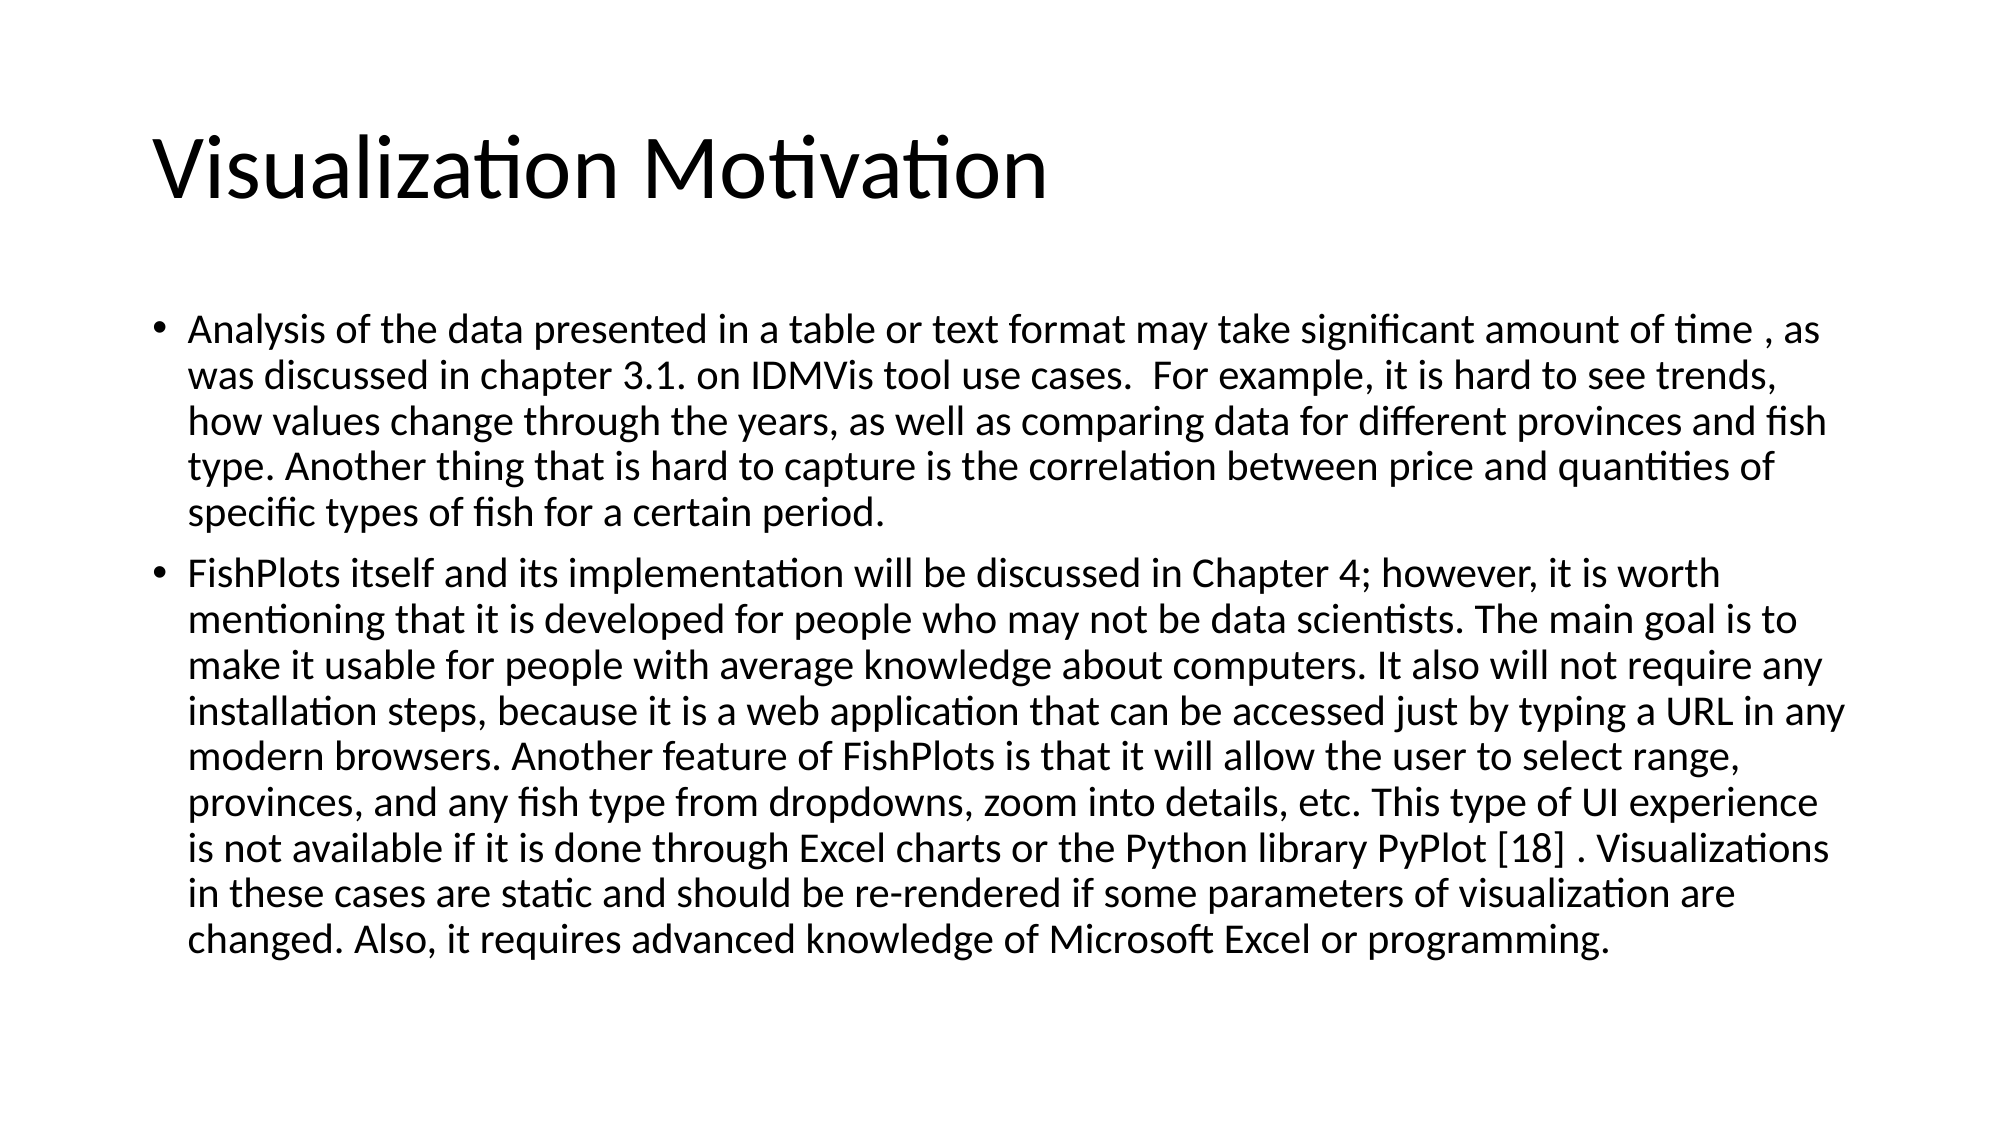

# Visualization Motivation
Analysis of the data presented in a table or text format may take significant amount of time , as was discussed in chapter 3.1. on IDMVis tool use cases.  For example, it is hard to see trends, how values change through the years, as well as comparing data for different provinces and fish type. Another thing that is hard to capture is the correlation between price and quantities of specific types of fish for a certain period.
FishPlots itself and its implementation will be discussed in Chapter 4; however, it is worth mentioning that it is developed for people who may not be data scientists. The main goal is to make it usable for people with average knowledge about computers. It also will not require any installation steps, because it is a web application that can be accessed just by typing a URL in any modern browsers. Another feature of FishPlots is that it will allow the user to select range, provinces, and any fish type from dropdowns, zoom into details, etc. This type of UI experience is not available if it is done through Excel charts or the Python library PyPlot [18] . Visualizations in these cases are static and should be re-rendered if some parameters of visualization are changed. Also, it requires advanced knowledge of Microsoft Excel or programming.